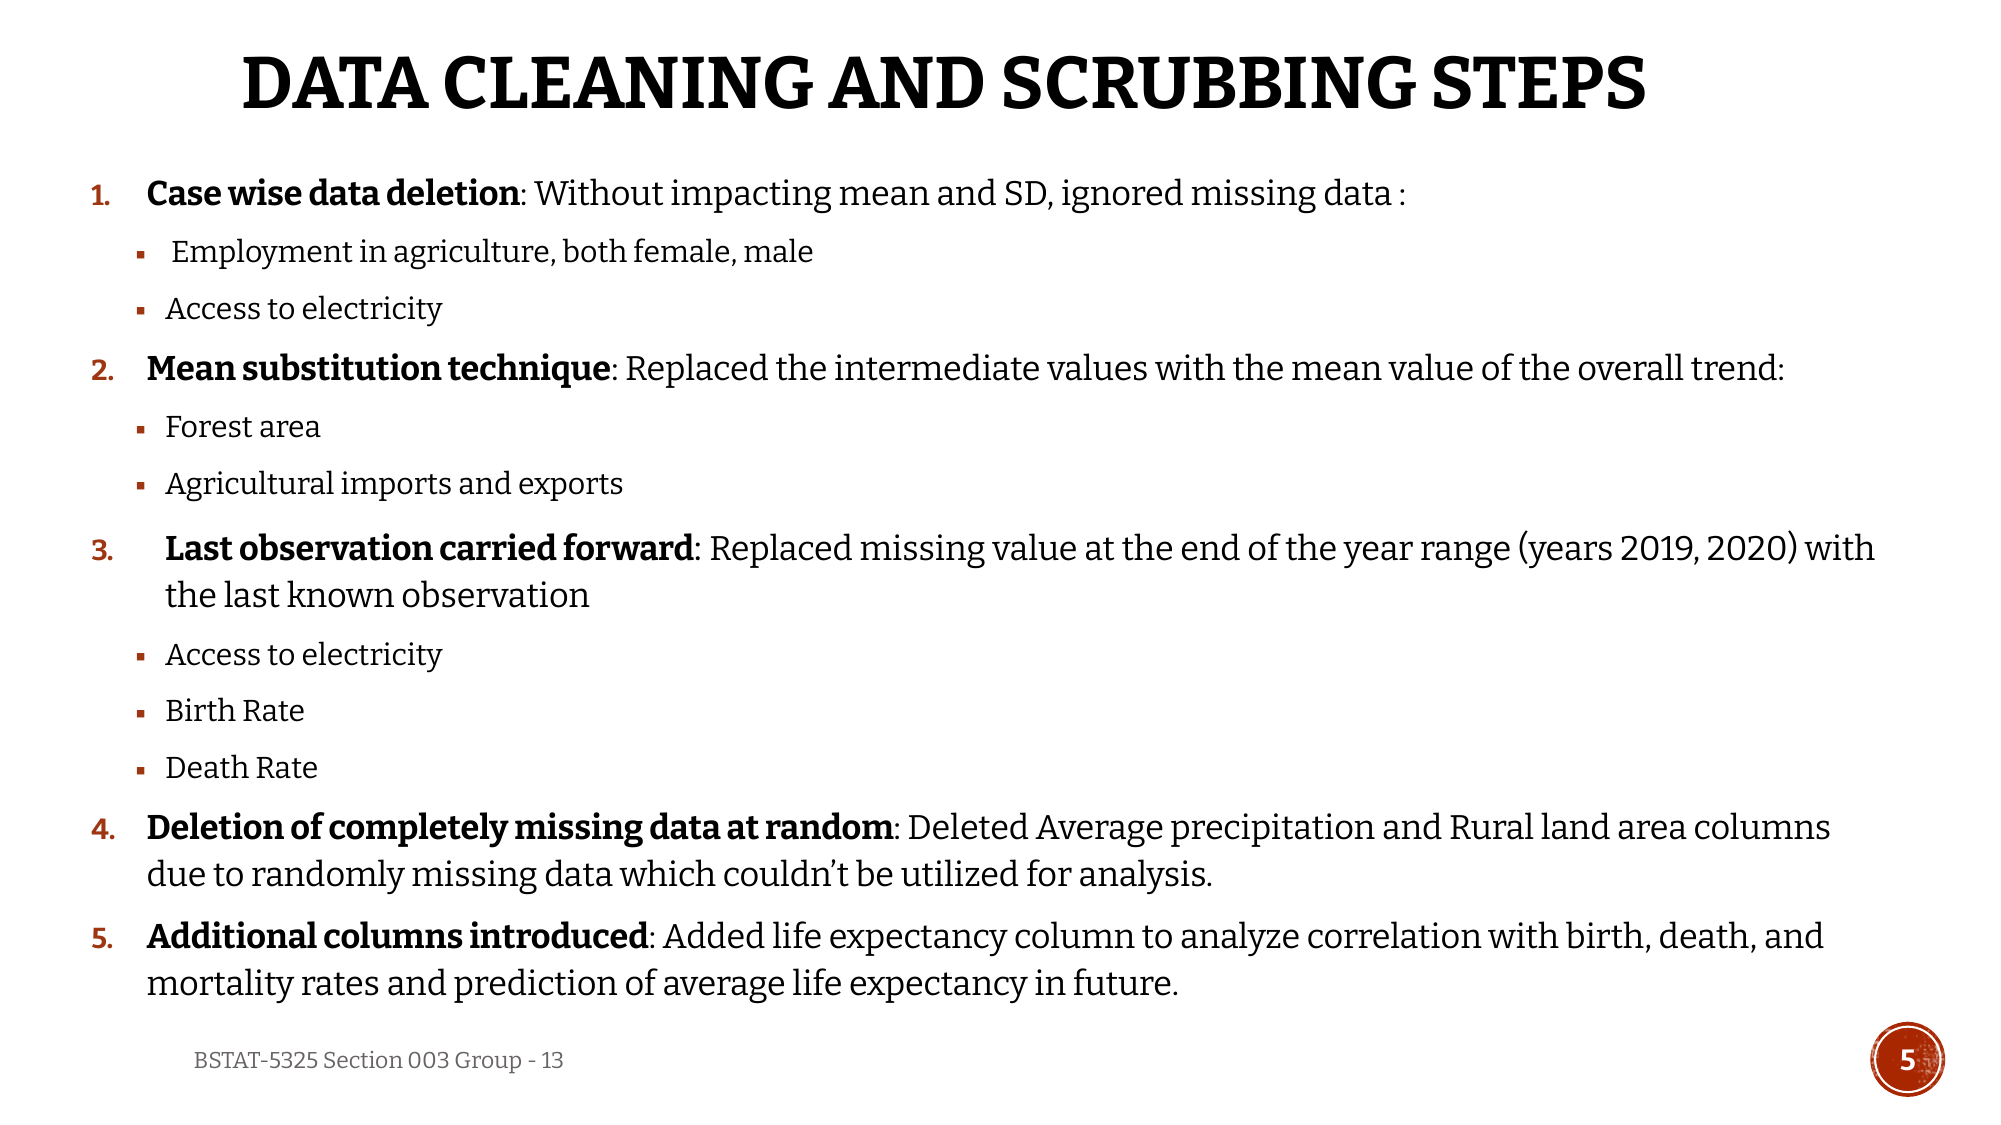

# DATA CLEANING AND SCRUBBING STEPS
Case wise data deletion: Without impacting mean and SD, ignored missing data :
 Employment in agriculture, both female, male
Access to electricity
Mean substitution technique: Replaced the intermediate values with the mean value of the overall trend:
Forest area
Agricultural imports and exports
Last observation carried forward: Replaced missing value at the end of the year range (years 2019, 2020) with the last known observation
Access to electricity
Birth Rate
Death Rate
Deletion of completely missing data at random: Deleted Average precipitation and Rural land area columns due to randomly missing data which couldn’t be utilized for analysis.
Additional columns introduced: Added life expectancy column to analyze correlation with birth, death, and mortality rates and prediction of average life expectancy in future.
BSTAT-5325 Section 003 Group - 13
5